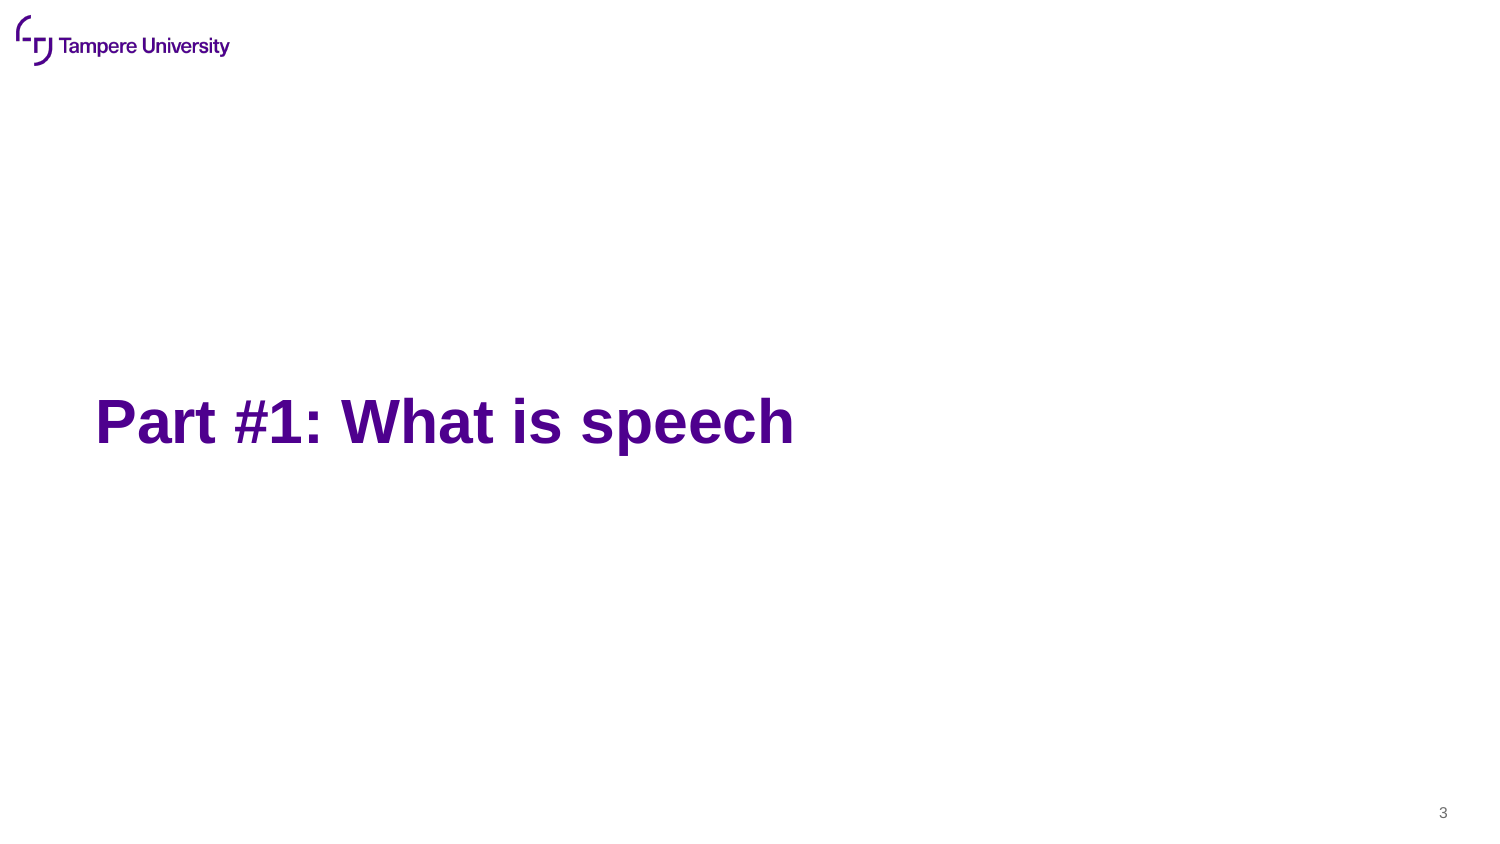

# Part #1: What is speech
3